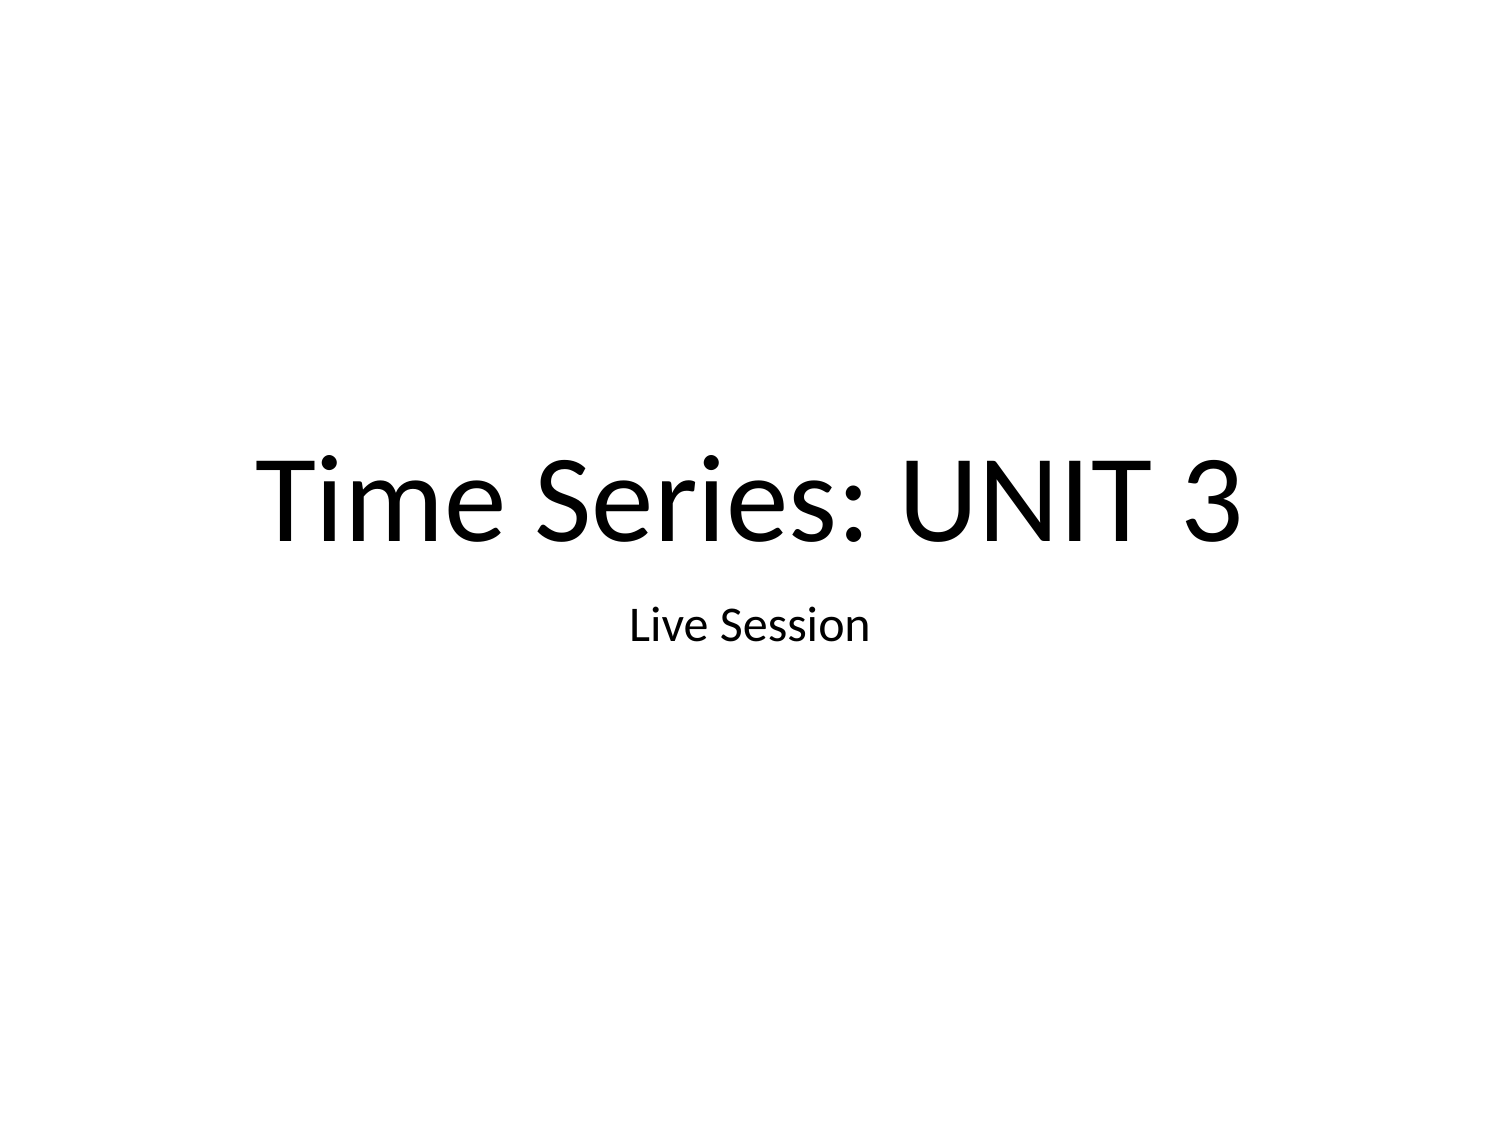

# Time Series: UNIT 3
Live Session